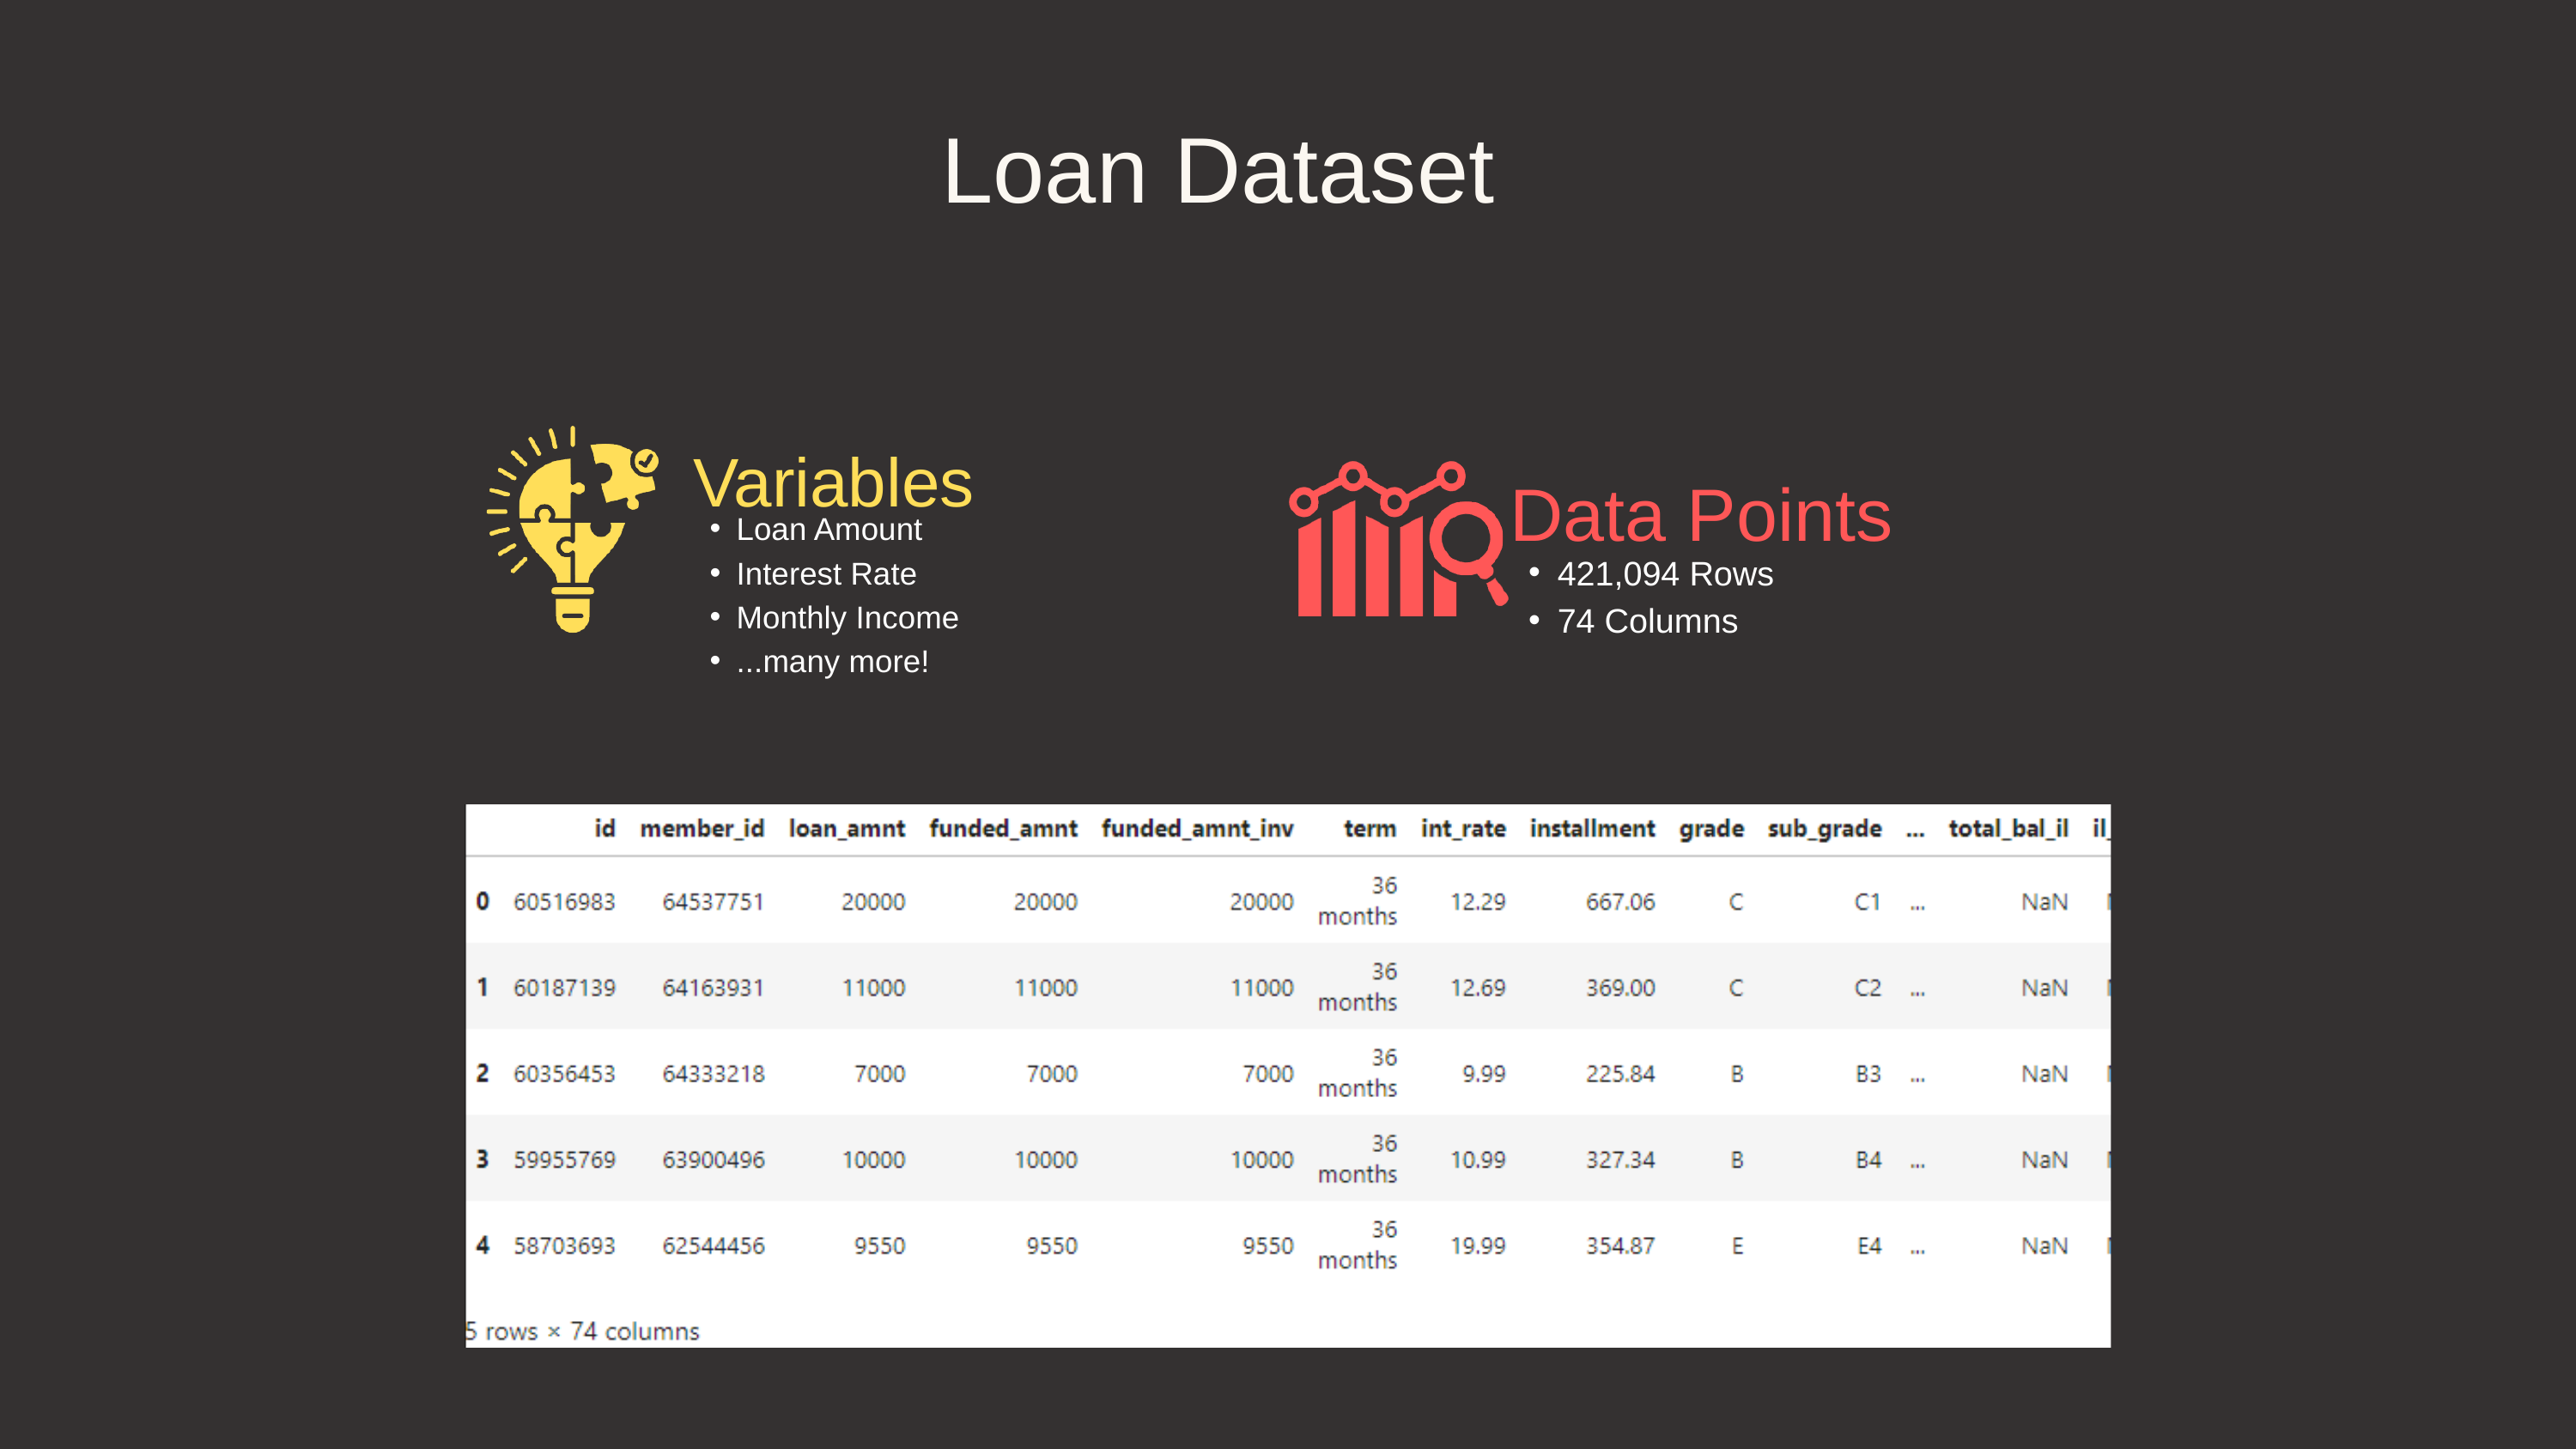

Loan Dataset

Variables
Data Points

Loan Amount
Interest Rate
Monthly Income
...many more!
421,094 Rows
74 Columns